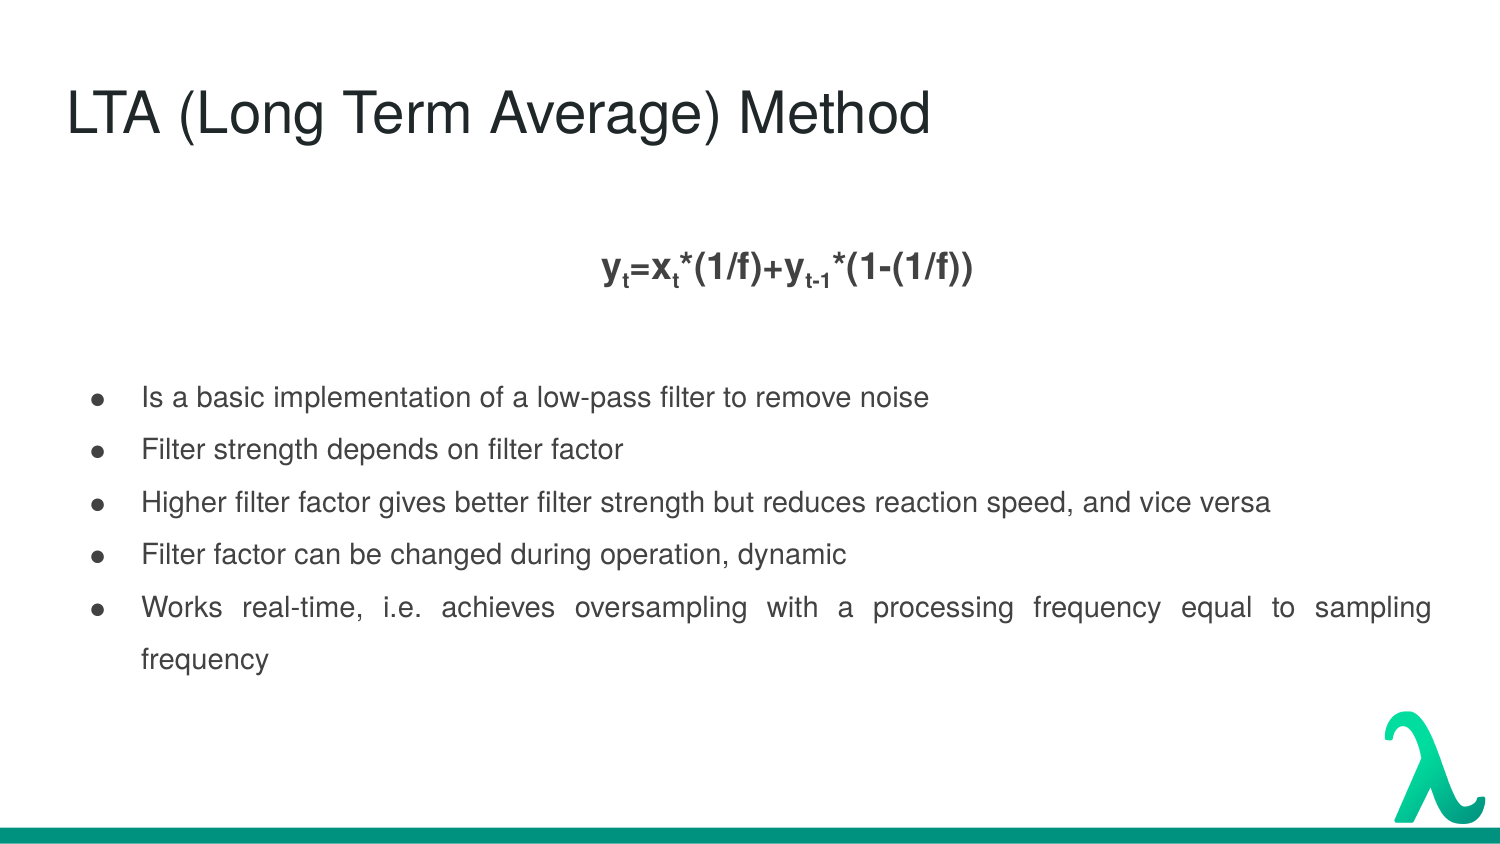

# LTA (Long Term Average) Method
yt=xt*(1/f)+yt-1*(1-(1/f))

Is a basic implementation of a low-pass filter to remove noise
Filter strength depends on filter factor
Higher filter factor gives better filter strength but reduces reaction speed, and vice versa
Filter factor can be changed during operation, dynamic
Works real-time, i.e. achieves oversampling with a processing frequency equal to sampling frequency